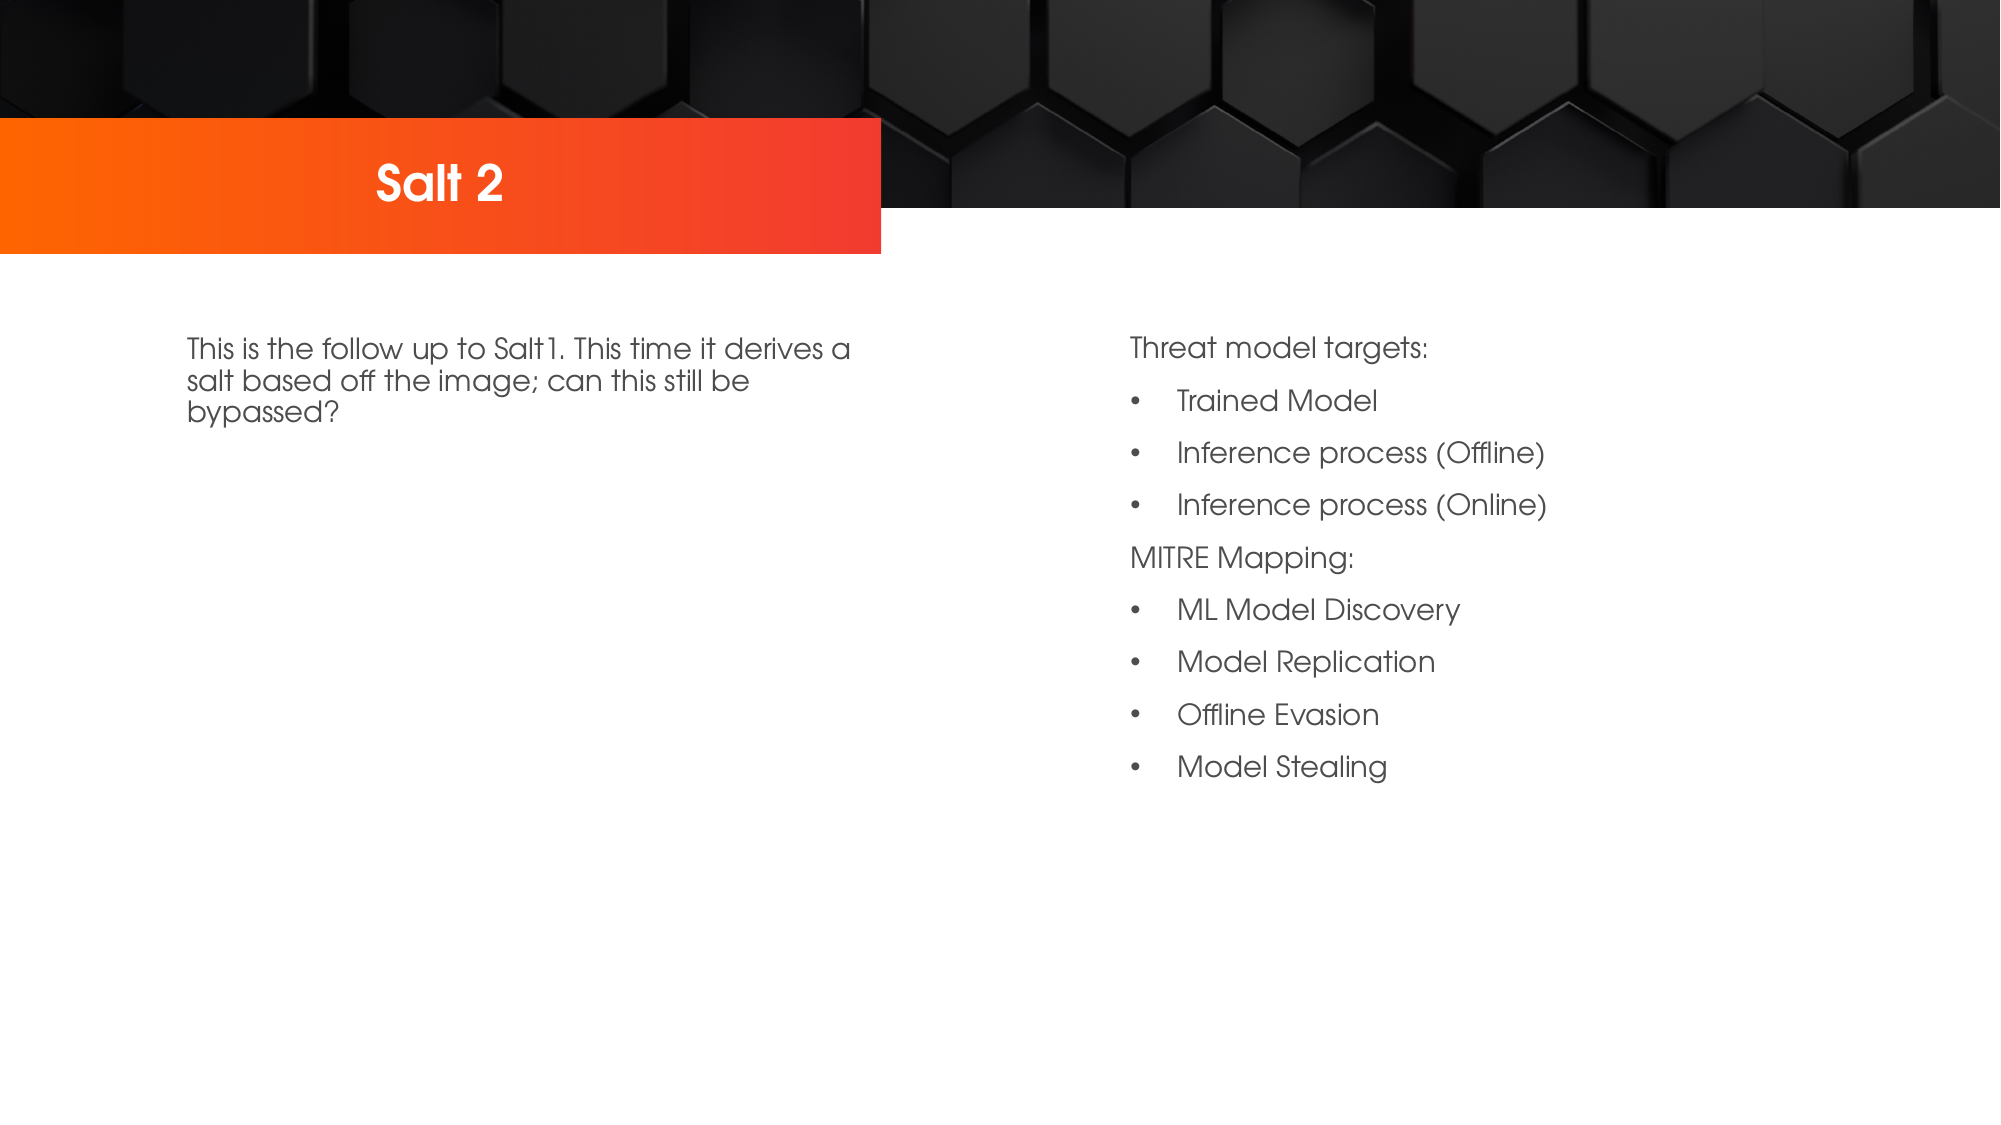

Salt 2
Threat model targets:
Trained Model
Inference process (Offline)
Inference process (Online)
MITRE Mapping:
ML Model Discovery
Model Replication
Offline Evasion
Model Stealing

This is the follow up to Salt1. This time it derives a salt based off the image; can this still be bypassed?